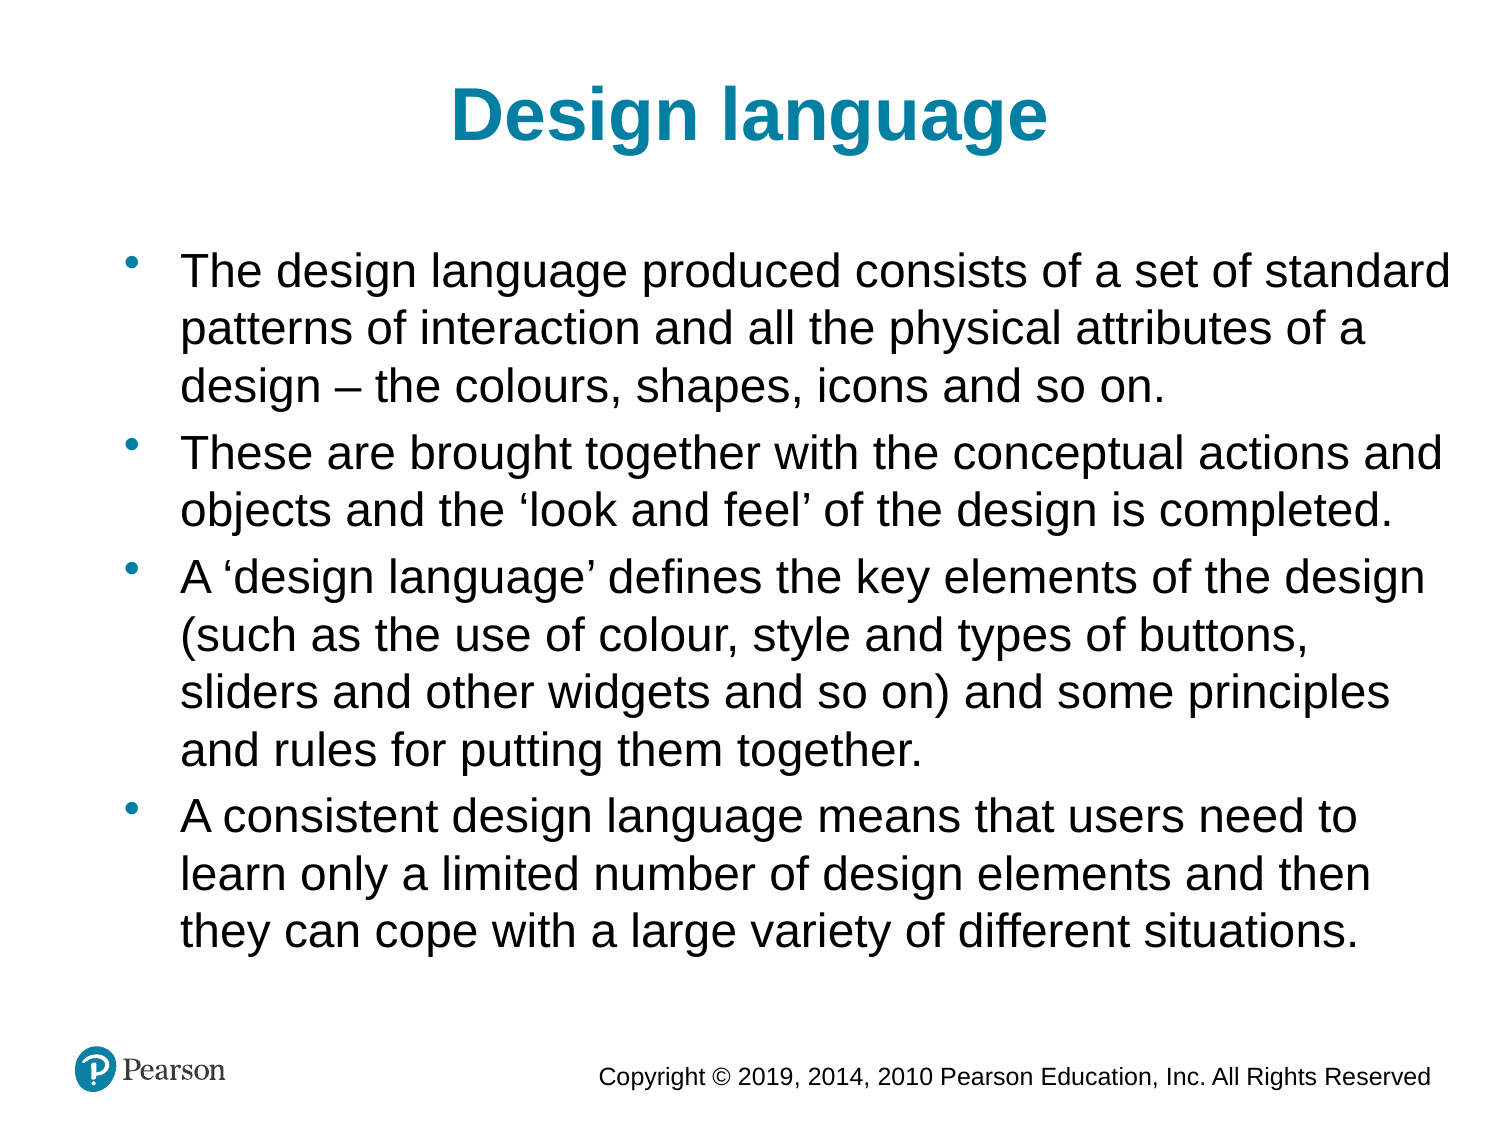

Design language
The design language produced consists of a set of standard patterns of interaction and all the physical attributes of a design – the colours, shapes, icons and so on.
These are brought together with the conceptual actions and objects and the ‘look and feel’ of the design is completed.
A ‘design language’ defines the key elements of the design (such as the use of colour, style and types of buttons, sliders and other widgets and so on) and some principles and rules for putting them together.
A consistent design language means that users need to learn only a limited number of design elements and then they can cope with a large variety of different situations.